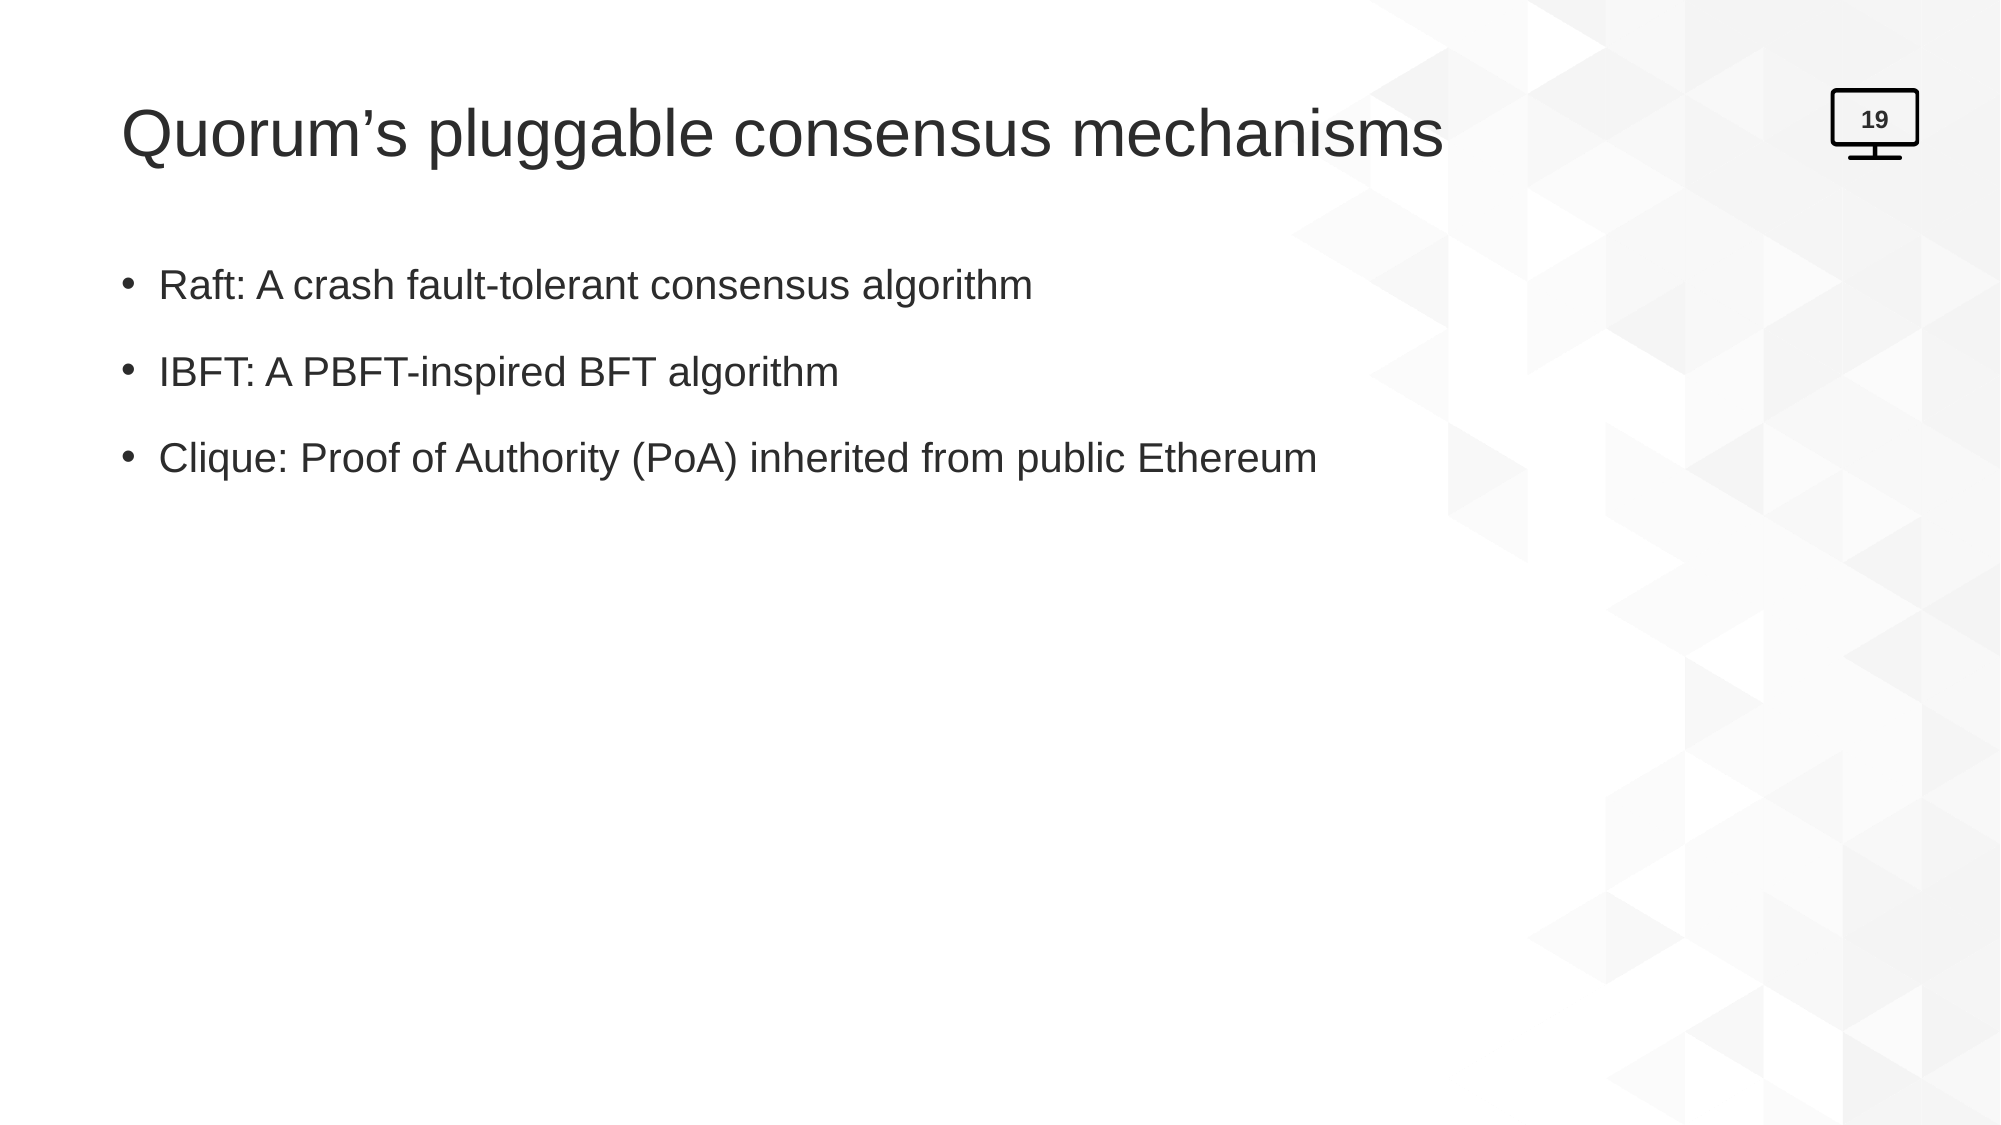

# Quorum’s pluggable consensus mechanisms
19
Raft: A crash fault-tolerant consensus algorithm
IBFT: A PBFT-inspired BFT algorithm
Clique: Proof of Authority (PoA) inherited from public Ethereum